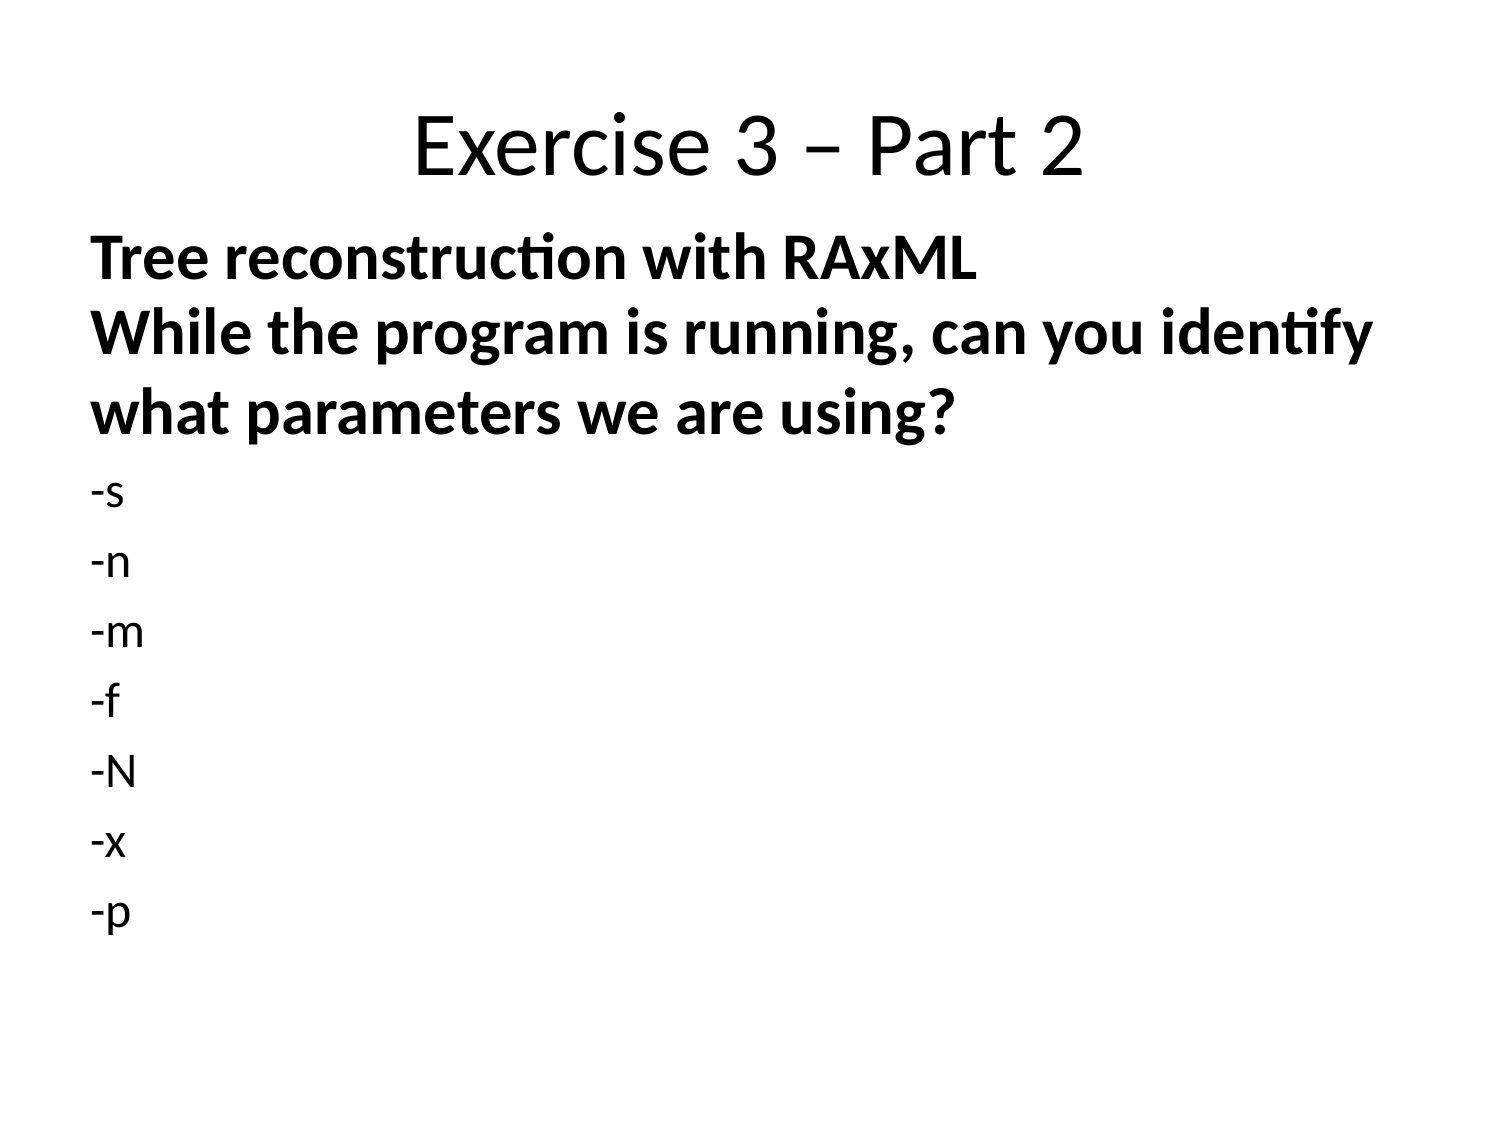

# Exercise 3 – Part 2
Tree reconstruction with RAxML

While the program is running, can you identify what parameters we are using?
-s
-n
-m
-f
-N
-x
-p